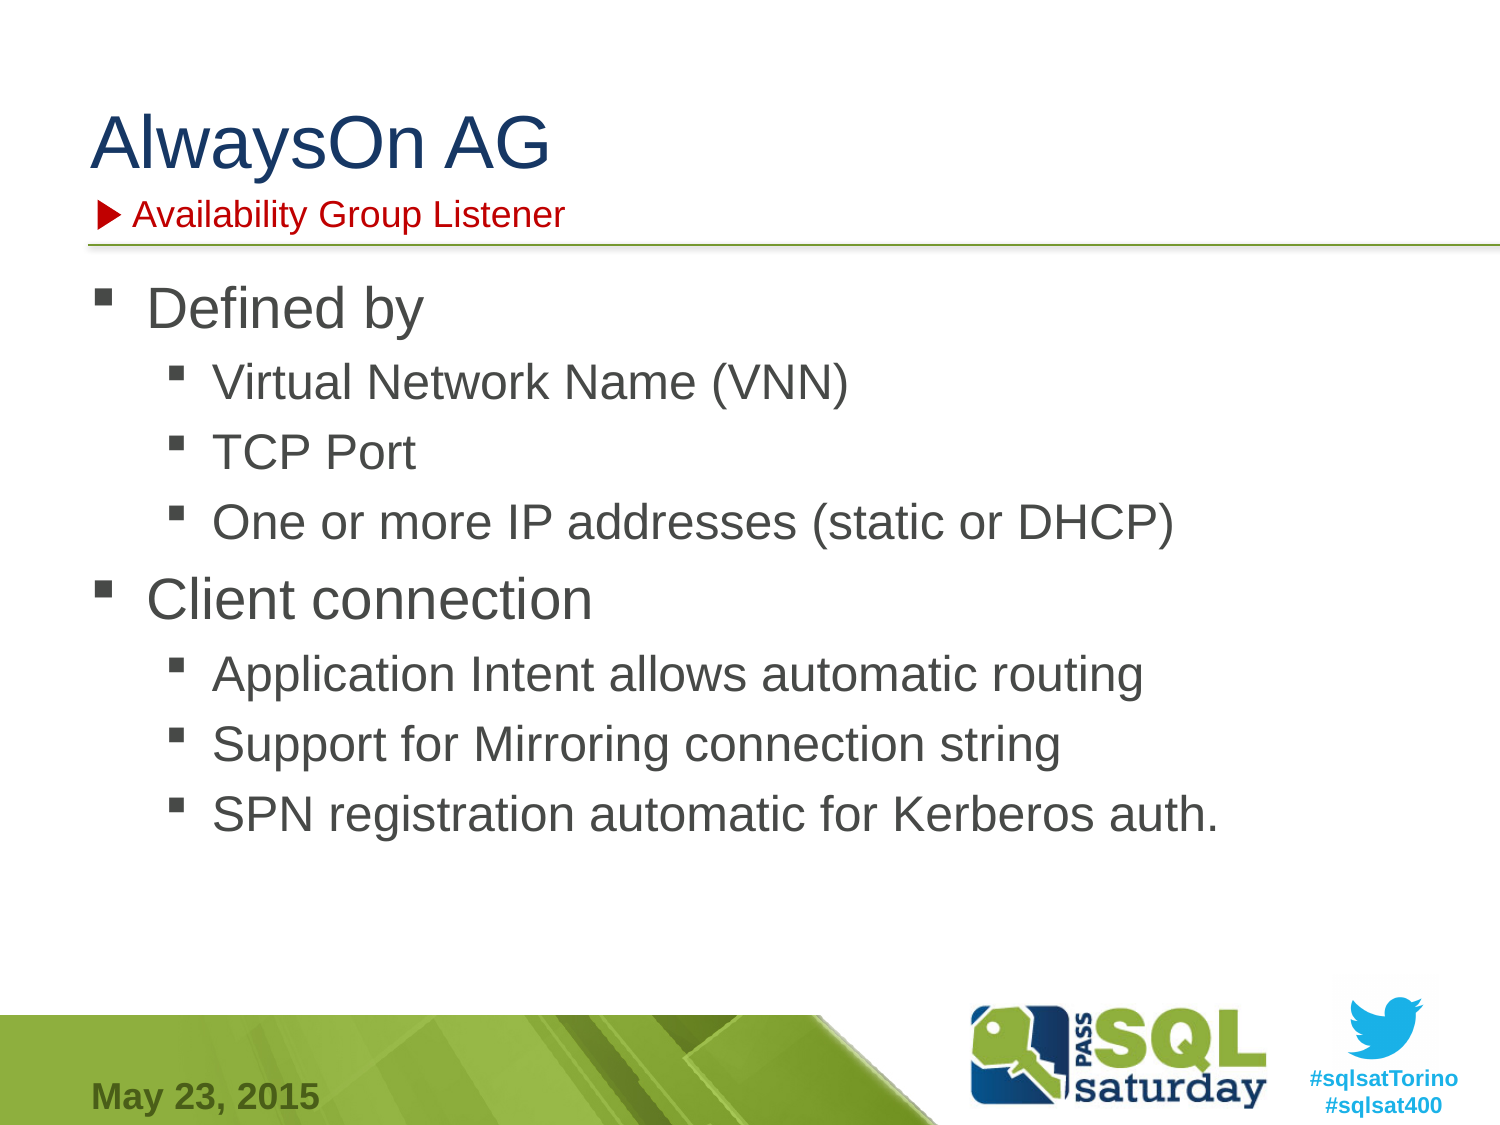

# AlwaysOn AG
Availability Group Listener
Defined by
Virtual Network Name (VNN)
TCP Port
One or more IP addresses (static or DHCP)
Client connection
Application Intent allows automatic routing
Support for Mirroring connection string
SPN registration automatic for Kerberos auth.